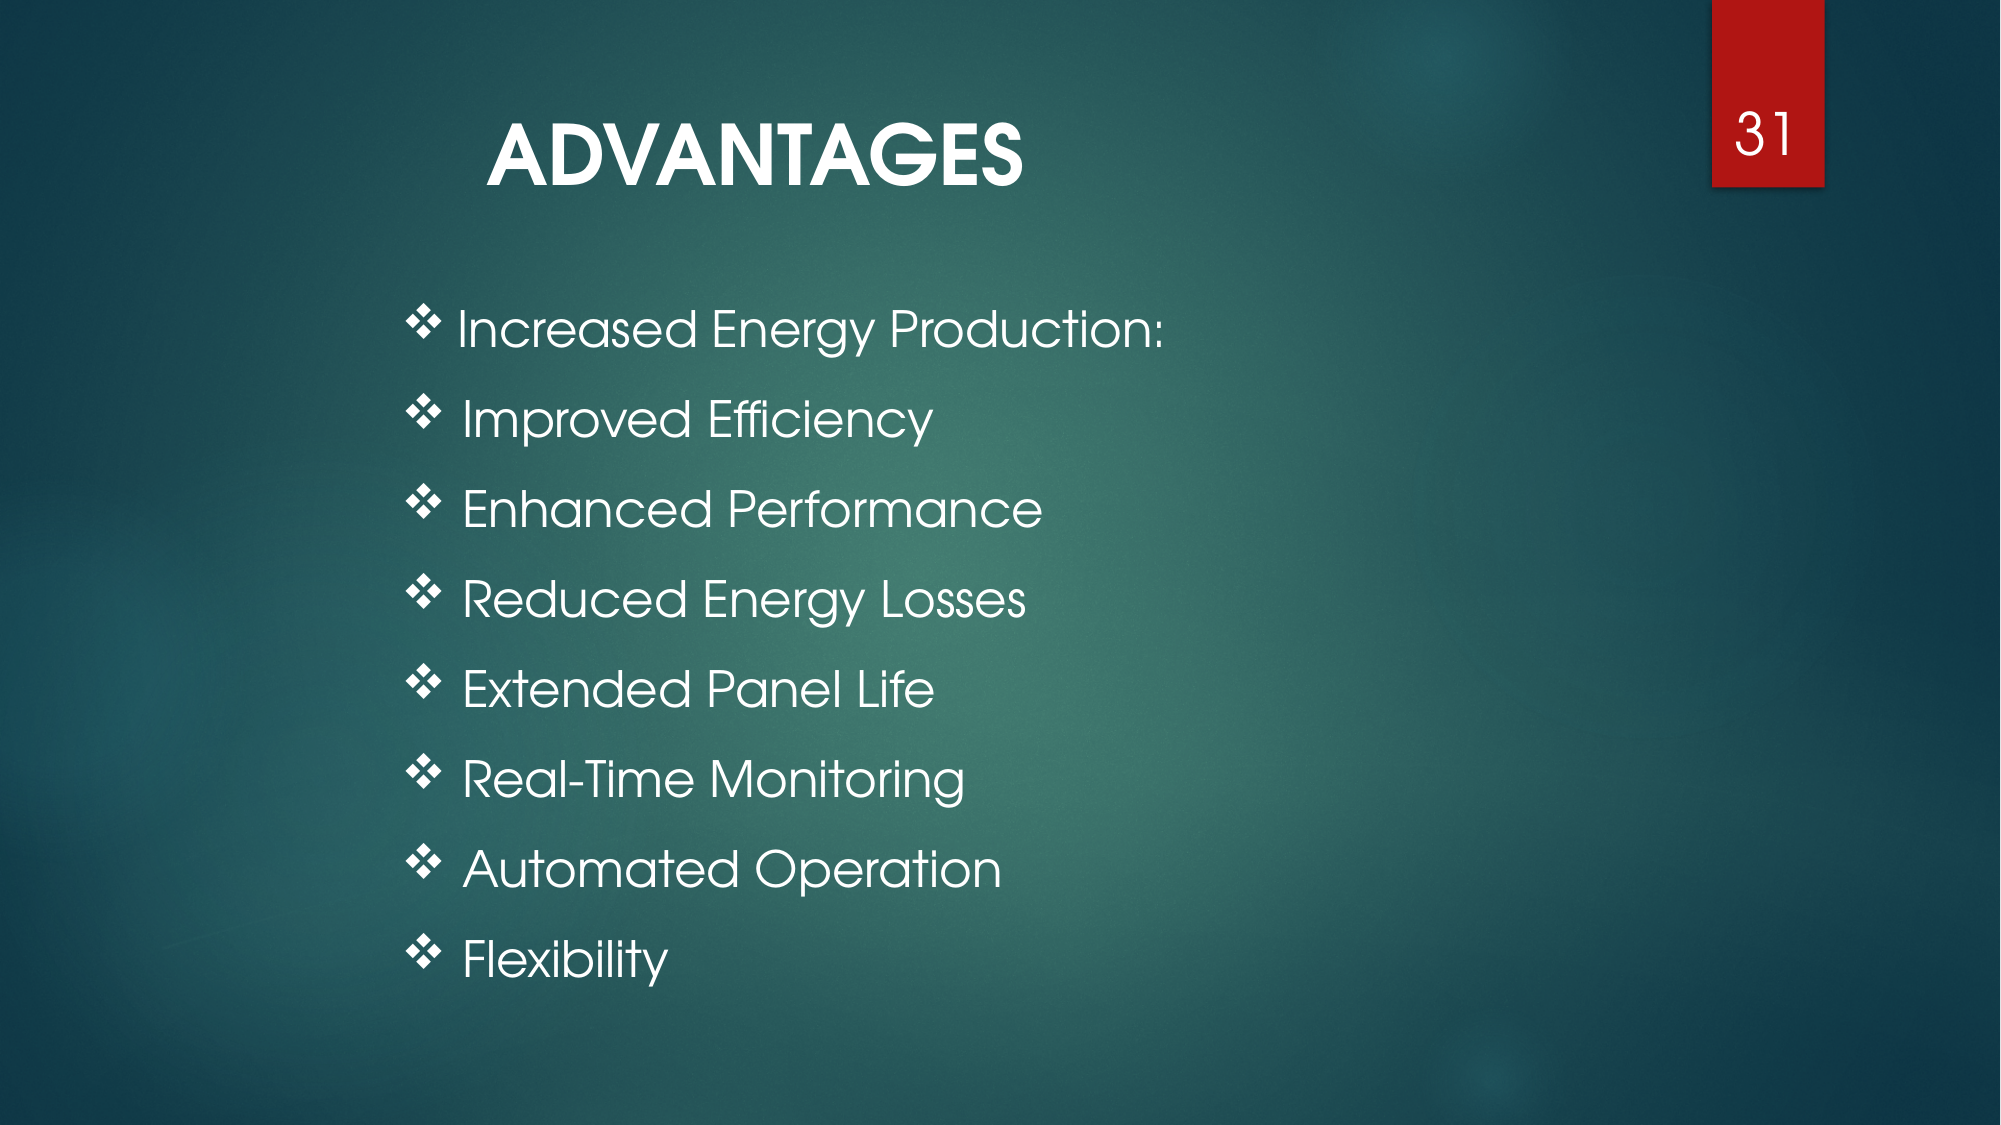

31
ADVANTAGES
Increased Energy Production:
 Improved Efficiency
 Enhanced Performance
 Reduced Energy Losses
 Extended Panel Life
 Real-Time Monitoring
 Automated Operation
 Flexibility